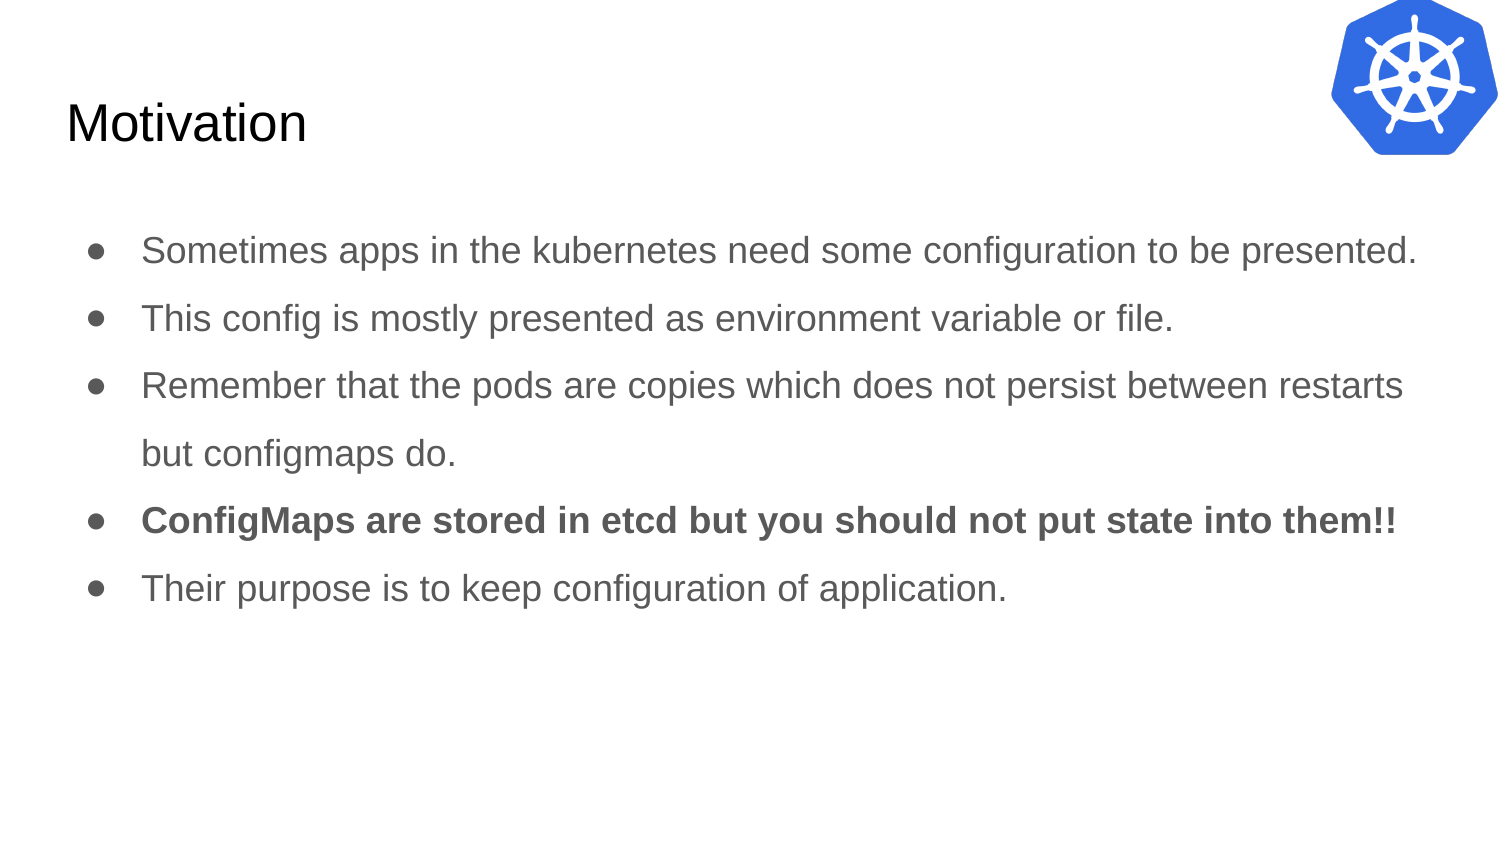

# Motivation
Sometimes apps in the kubernetes need some configuration to be presented.
This config is mostly presented as environment variable or file.
Remember that the pods are copies which does not persist between restarts but configmaps do.
ConfigMaps are stored in etcd but you should not put state into them!!
Their purpose is to keep configuration of application.